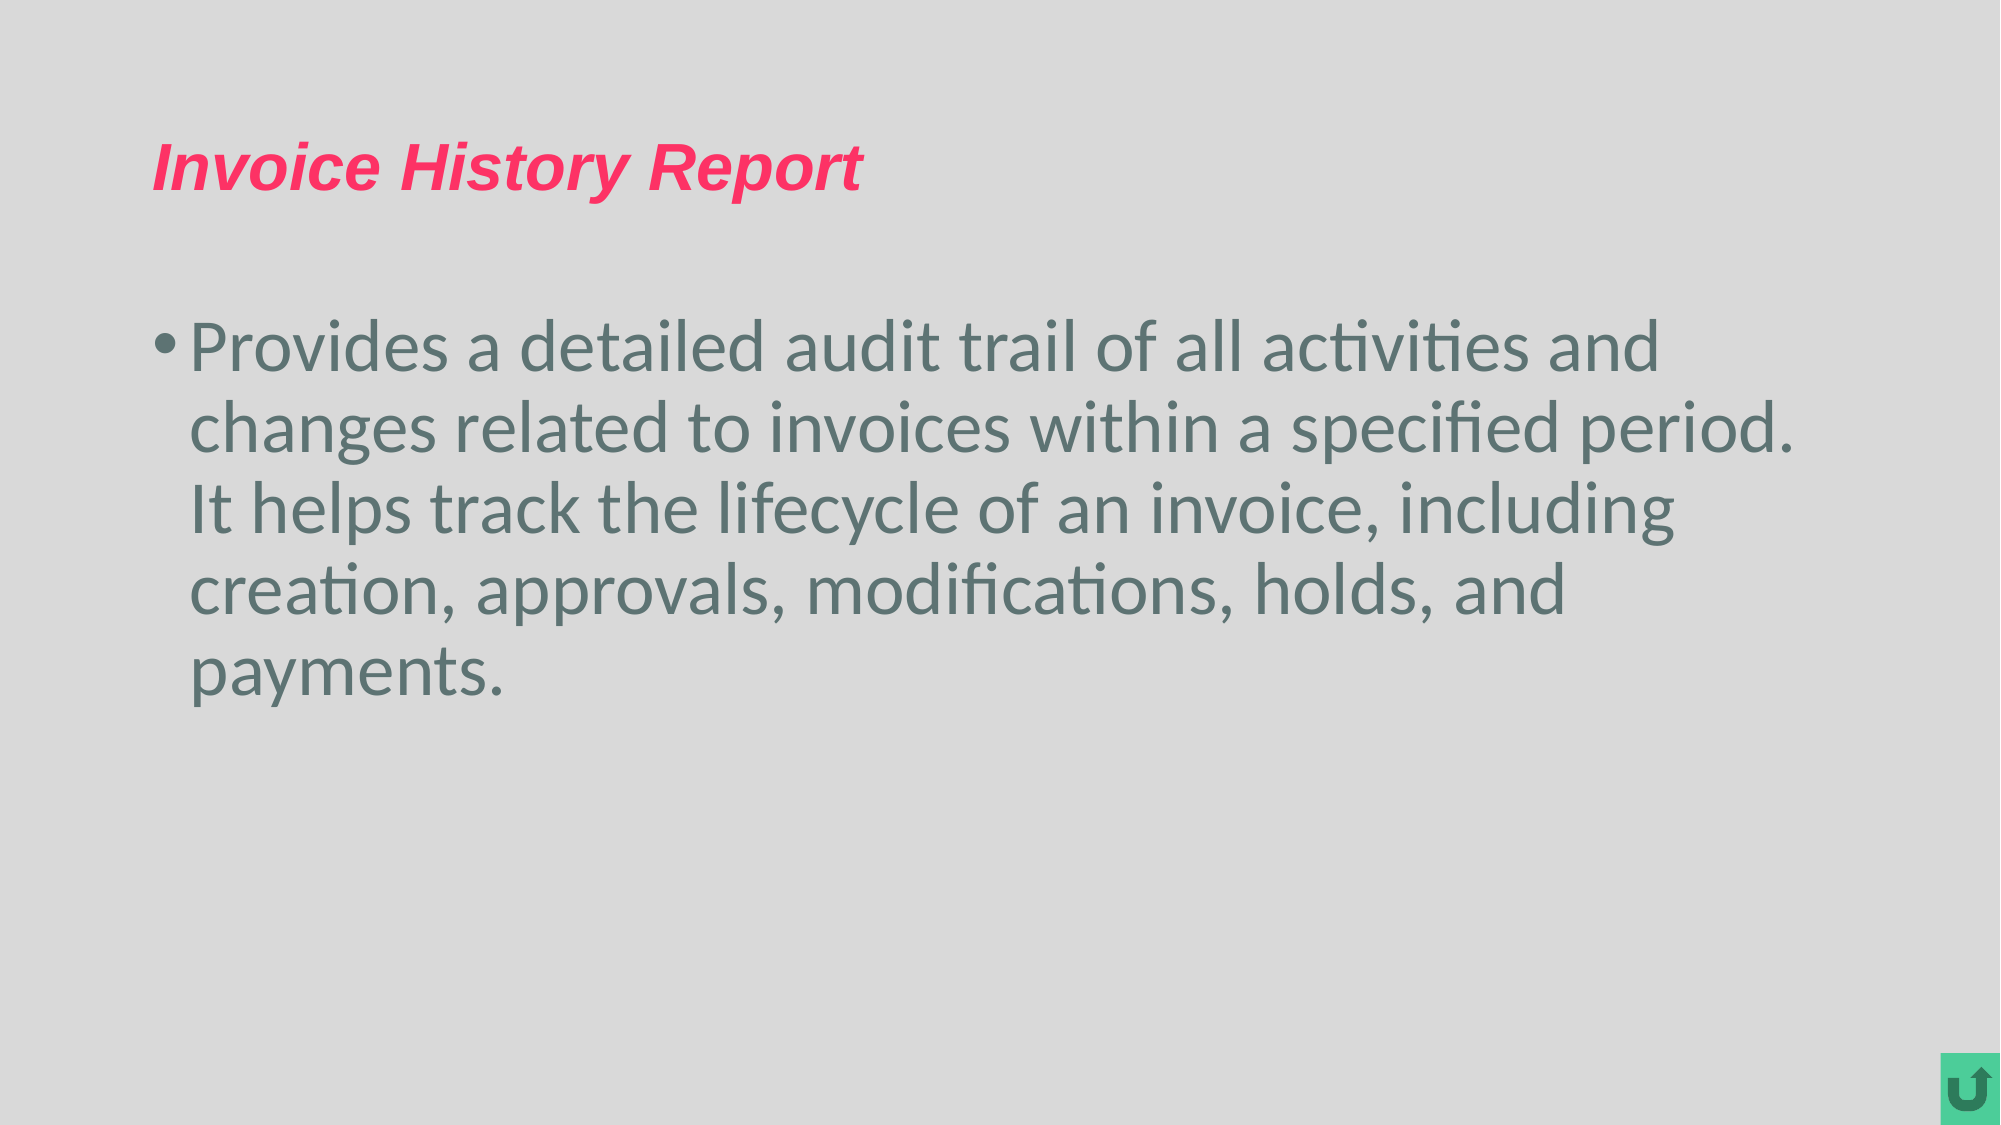

# Invoice History Report
Provides a detailed audit trail of all activities and changes related to invoices within a specified period. It helps track the lifecycle of an invoice, including creation, approvals, modifications, holds, and payments.